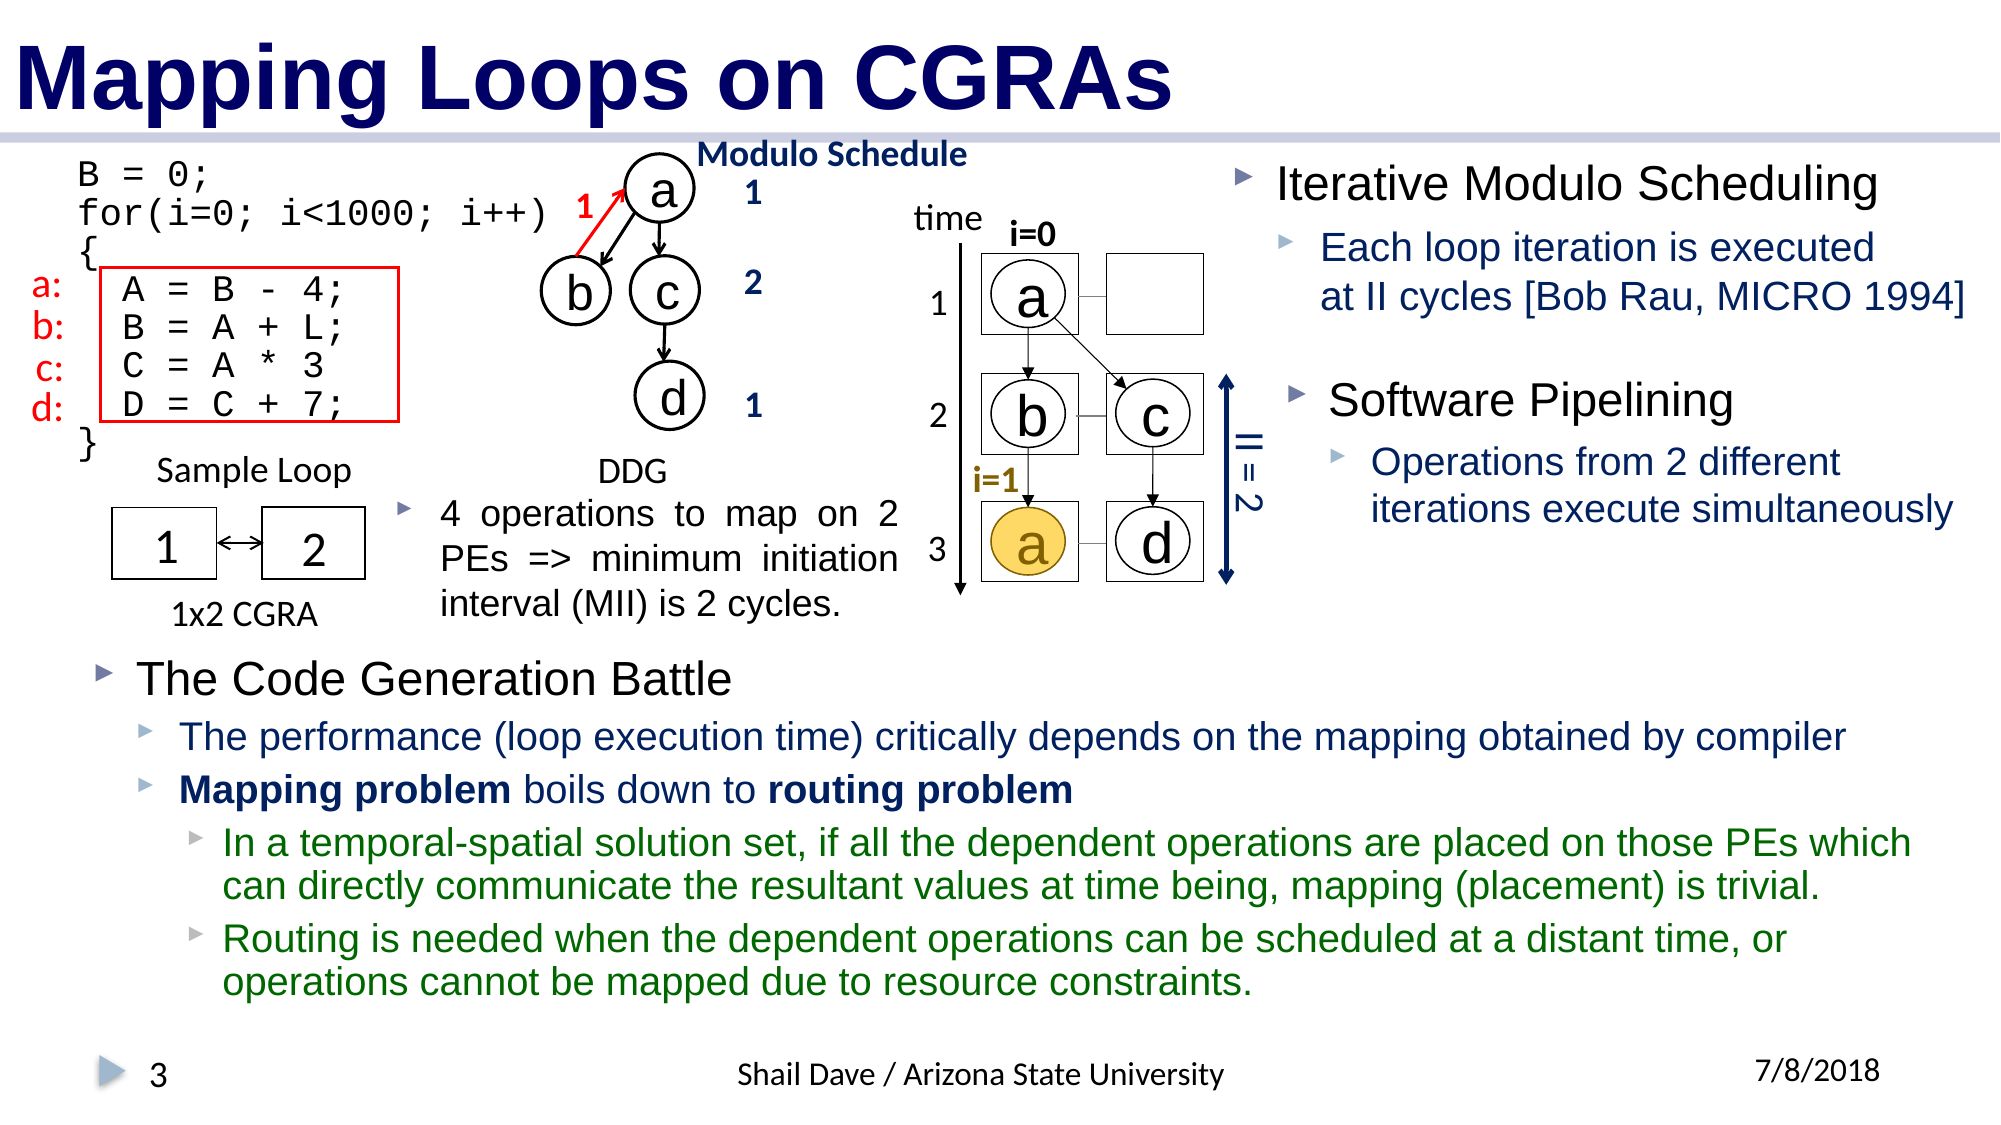

# Mapping Loops on CGRAs
Modulo Schedule
1
2
1
Iterative Modulo Scheduling
Each loop iteration is executed
at II cycles [Bob Rau, MICRO 1994]

B = 0;
for(i=0; i<1000; i++)
{
  A = B - 4;
  B = A + L;
  C = A * 3
  D = C + 7;
}
a
1
c
b
d
time
i=0
a:
b:
c:
d:

a

1
Software Pipelining
Operations from 2 different iterations execute simultaneously

c
b
2
Sample Loop
DDG
II = 2
i=1
4 operations to map on 2 PEs => minimum initiation interval (MII) is 2 cycles.

1

2
d
a
3
1x2 CGRA
The Code Generation Battle
The performance (loop execution time) critically depends on the mapping obtained by compiler
Mapping problem boils down to routing problem
In a temporal-spatial solution set, if all the dependent operations are placed on those PEs which can directly communicate the resultant values at time being, mapping (placement) is trivial.
Routing is needed when the dependent operations can be scheduled at a distant time, or operations cannot be mapped due to resource constraints.
7/8/2018
3